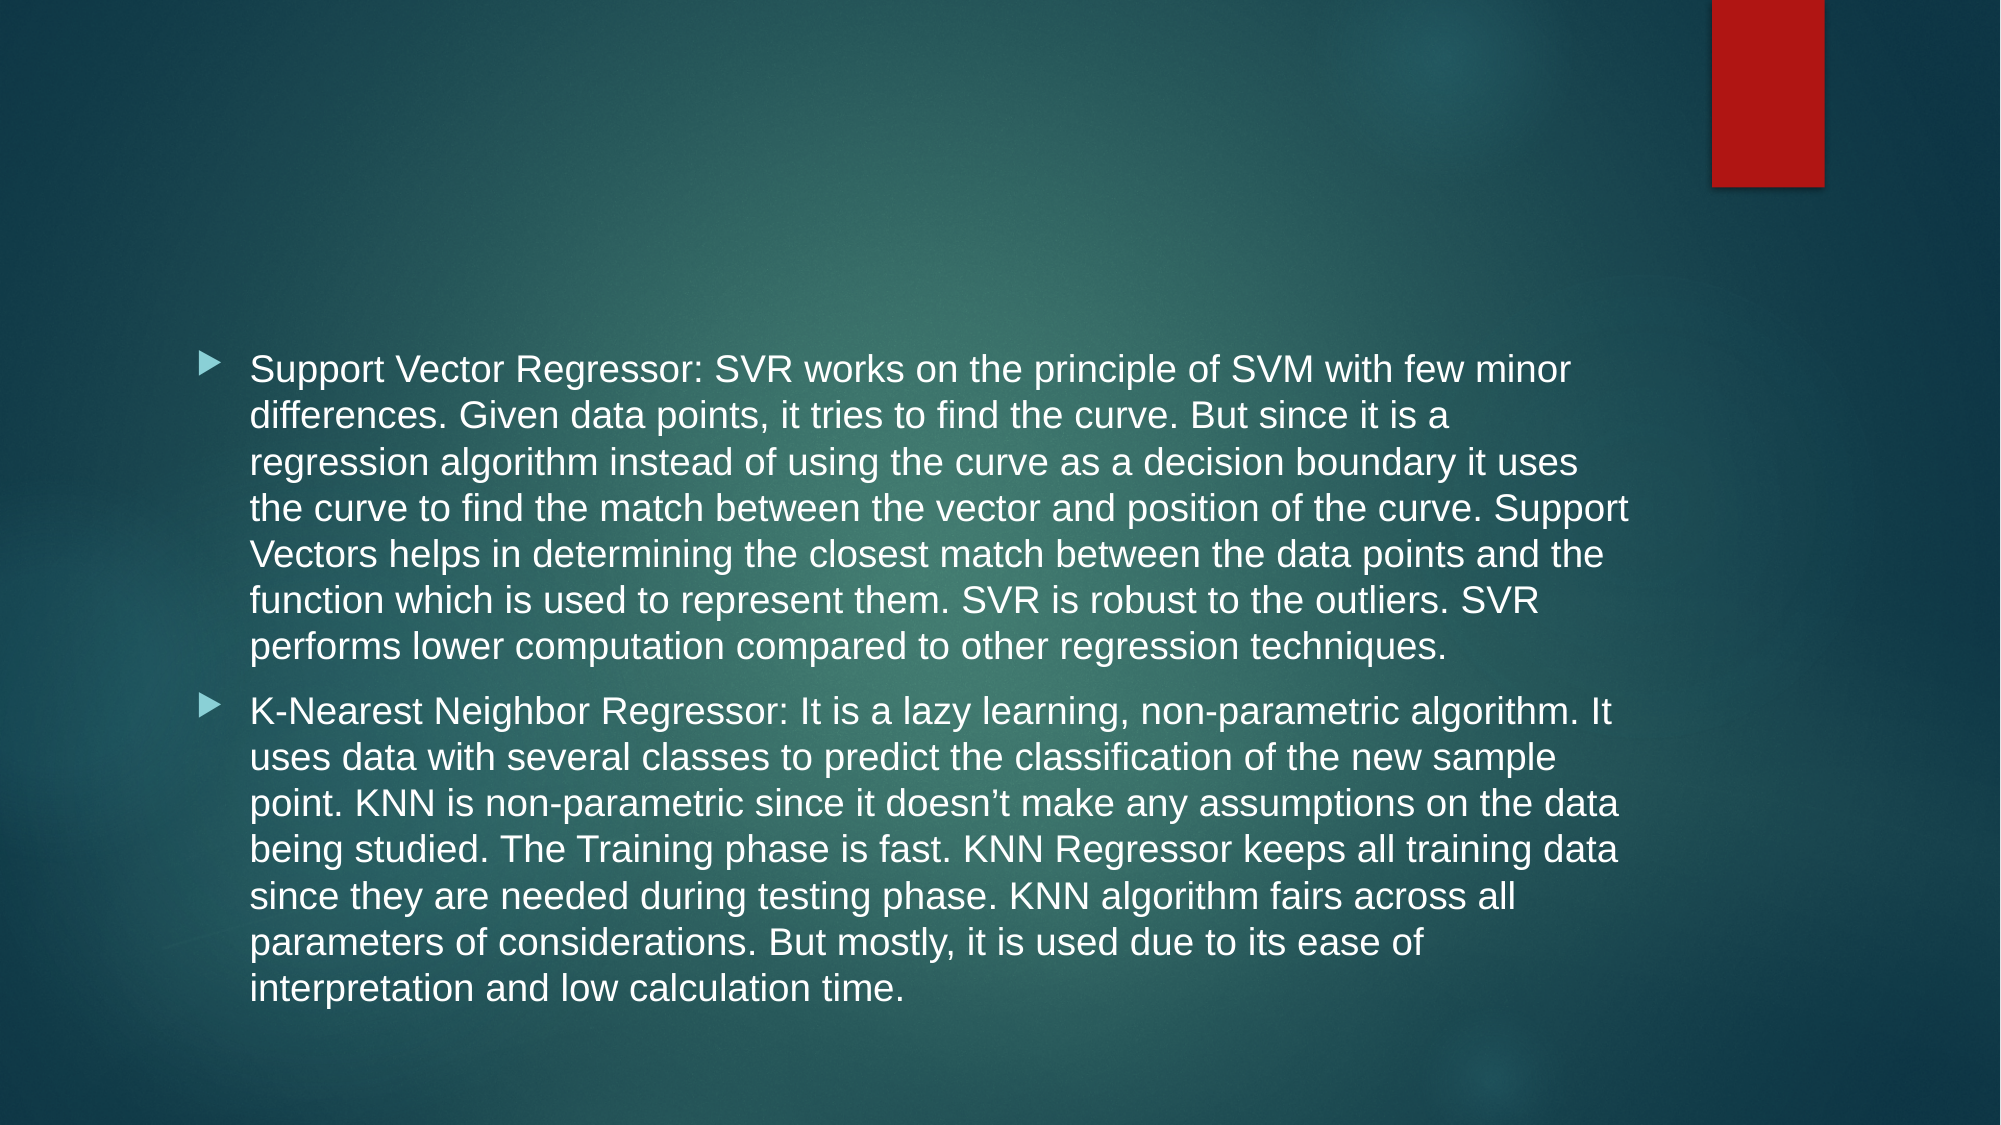

Support Vector Regressor: SVR works on the principle of SVM with few minor differences. Given data points, it tries to find the curve. But since it is a regression algorithm instead of using the curve as a decision boundary it uses the curve to find the match between the vector and position of the curve. Support Vectors helps in determining the closest match between the data points and the function which is used to represent them. SVR is robust to the outliers. SVR performs lower computation compared to other regression techniques.
K-Nearest Neighbor Regressor: It is a lazy learning, non-parametric algorithm. It uses data with several classes to predict the classification of the new sample point. KNN is non-parametric since it doesn’t make any assumptions on the data being studied. The Training phase is fast. KNN Regressor keeps all training data since they are needed during testing phase. KNN algorithm fairs across all parameters of considerations. But mostly, it is used due to its ease of interpretation and low calculation time.